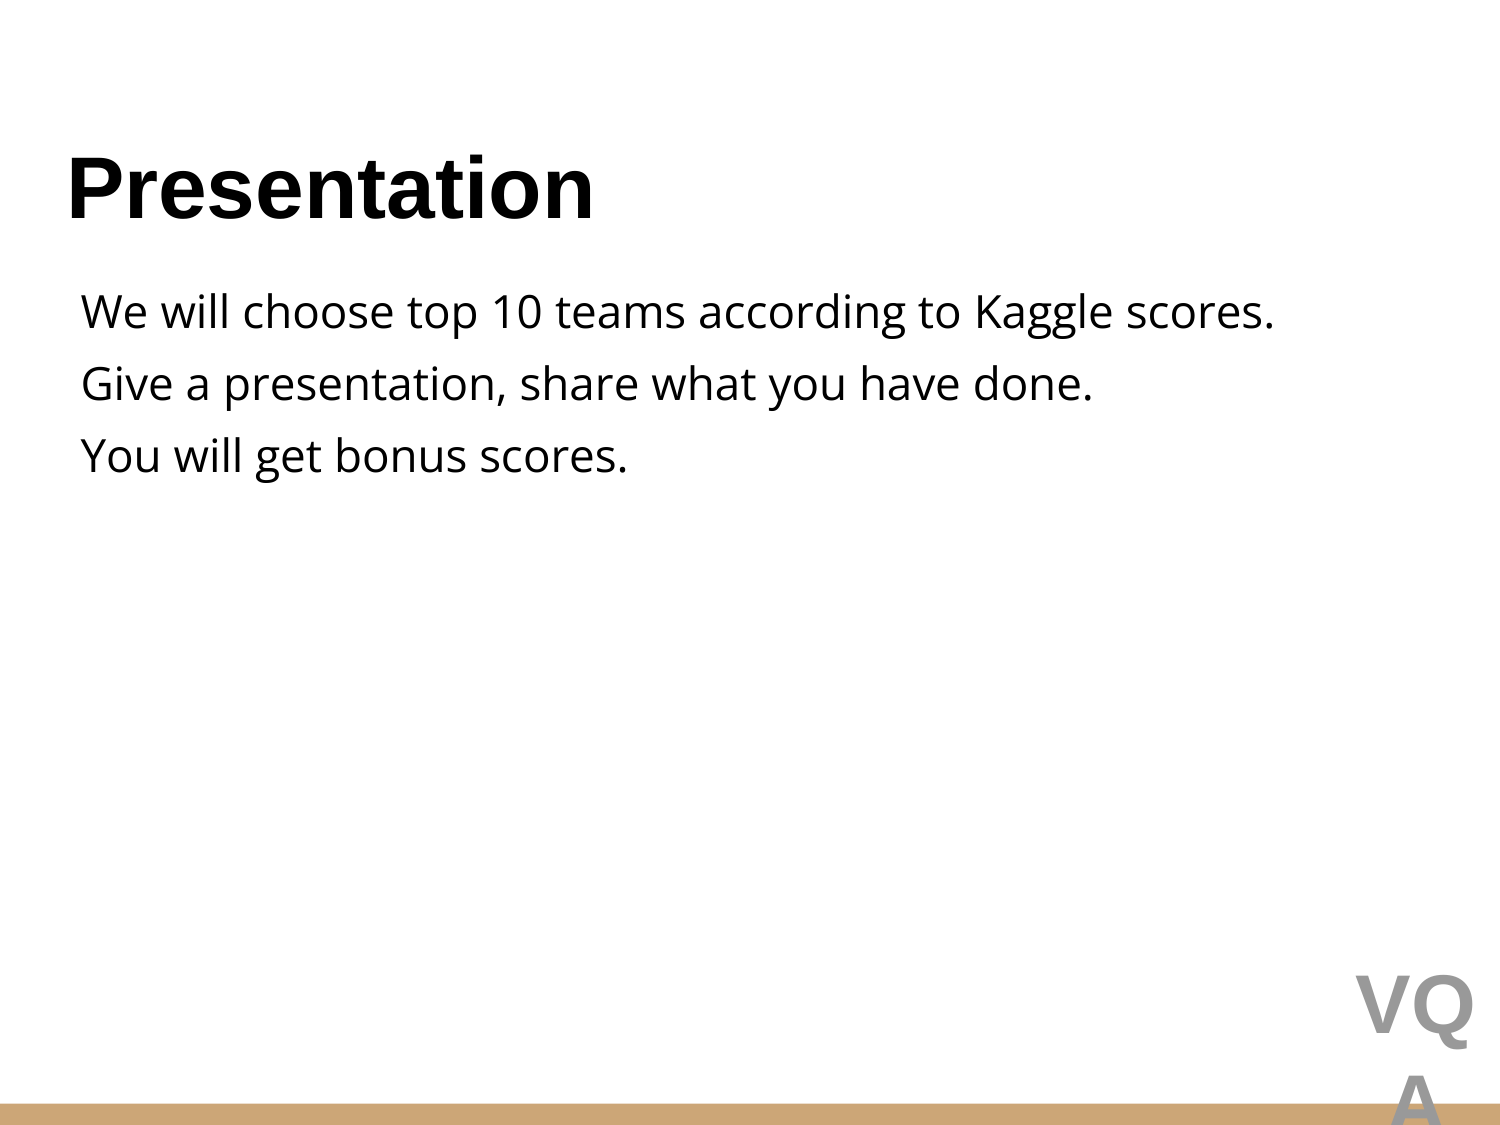

# Presentation
We will choose top 10 teams according to Kaggle scores.
Give a presentation, share what you have done.
You will get bonus scores.
VQA